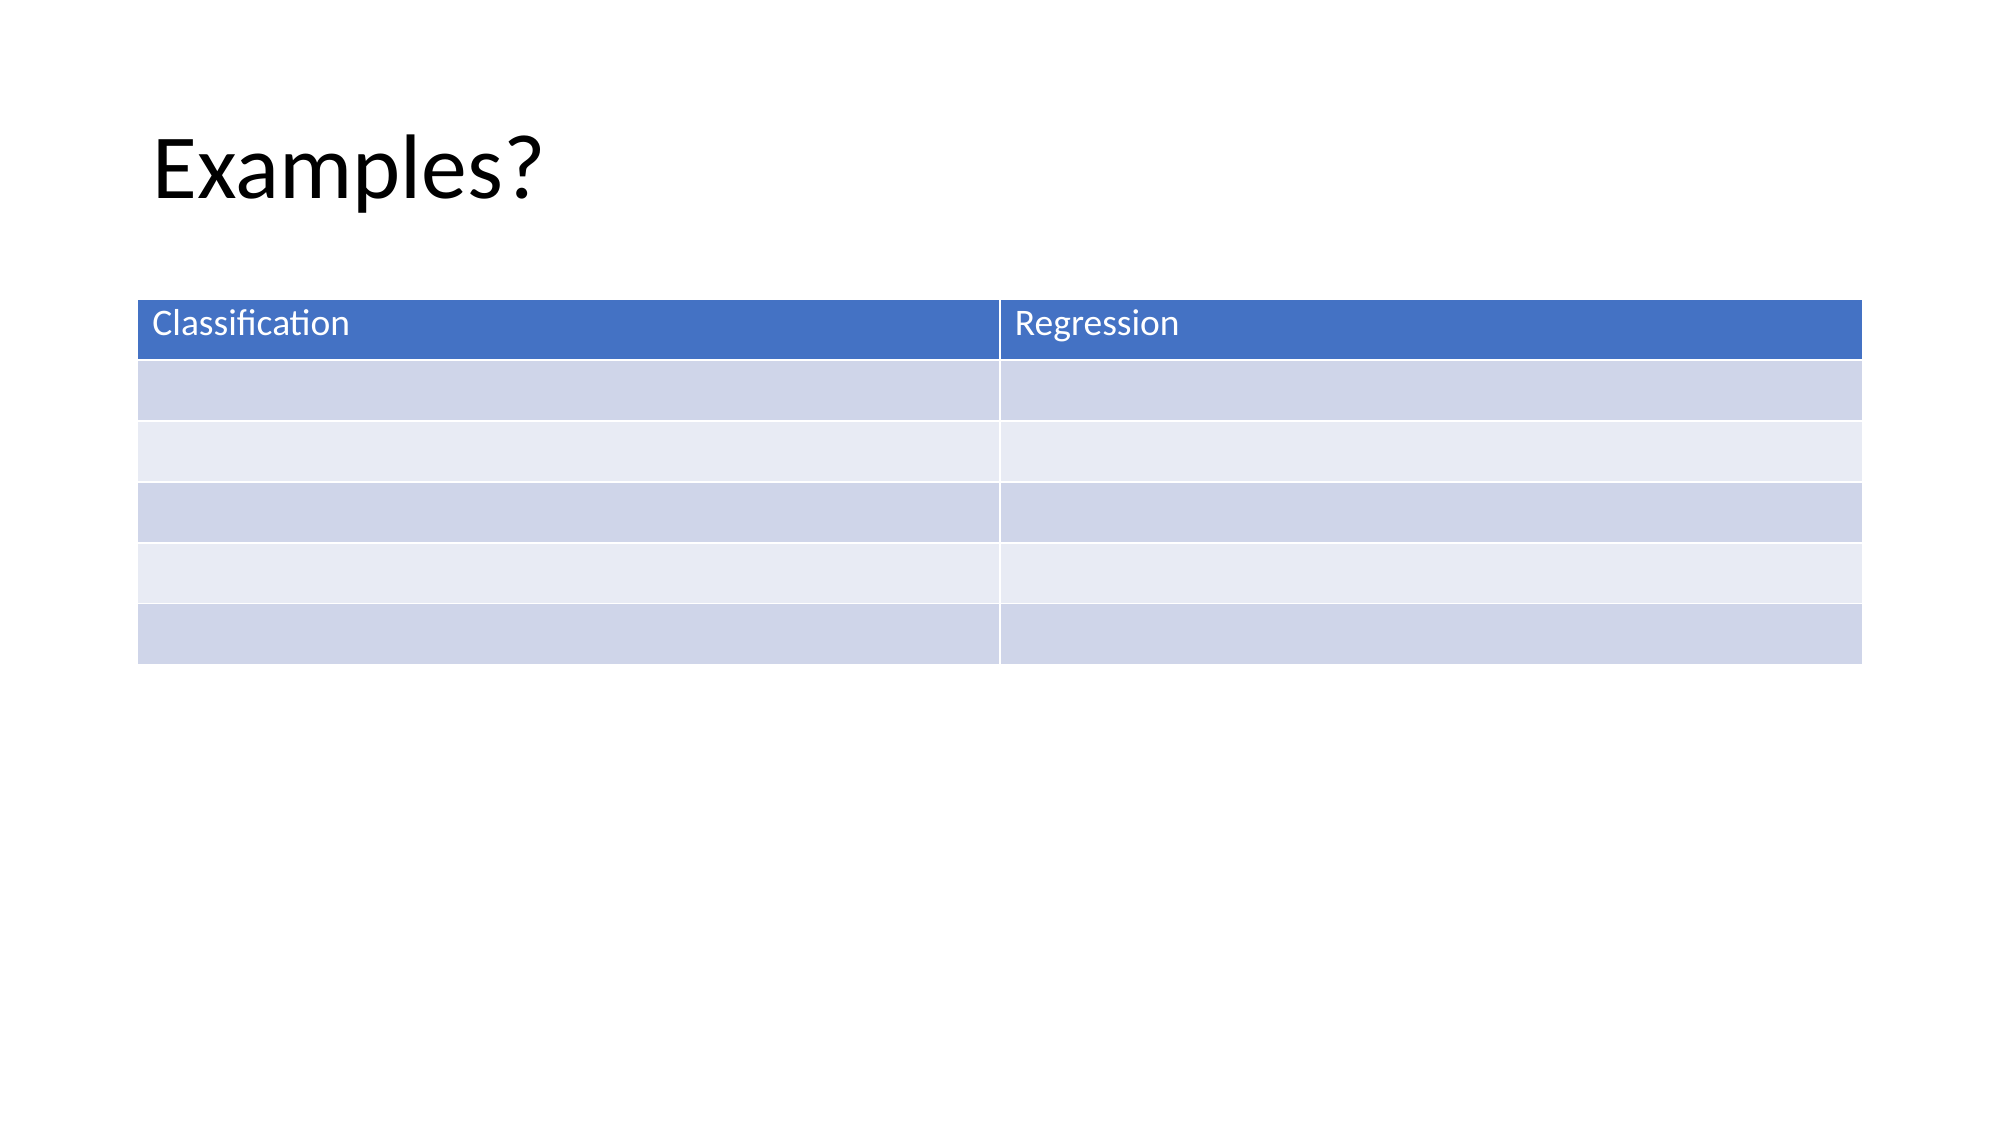

# Examples?
| Classification | Regression |
| --- | --- |
|  |  |
|  |  |
|  |  |
|  |  |
|  |  |